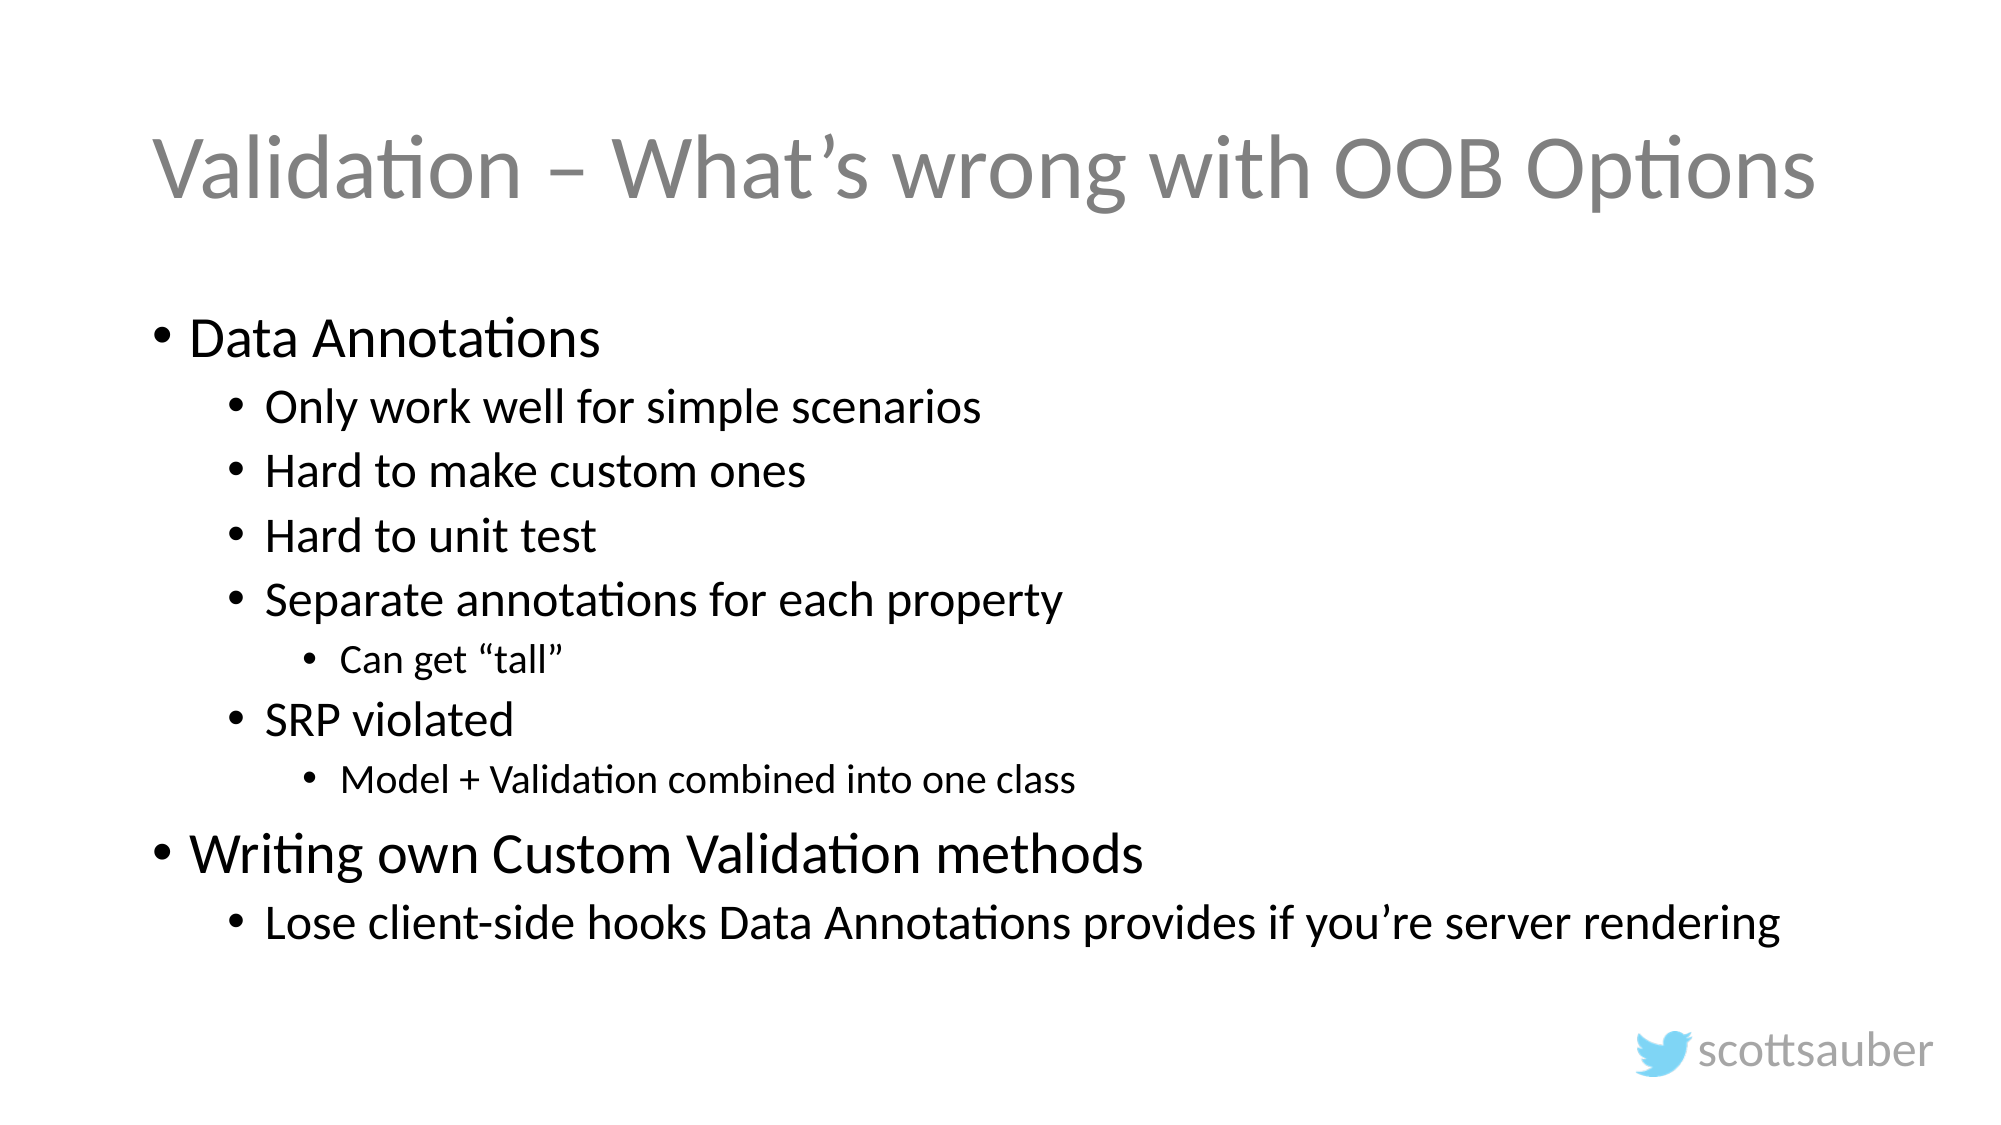

# Validation – What’s wrong with OOB Options
Data Annotations
Only work well for simple scenarios
Hard to make custom ones
Hard to unit test
Separate annotations for each property
Can get “tall”
SRP violated
Model + Validation combined into one class
Writing own Custom Validation methods
Lose client-side hooks Data Annotations provides if you’re server rendering
scottsauber